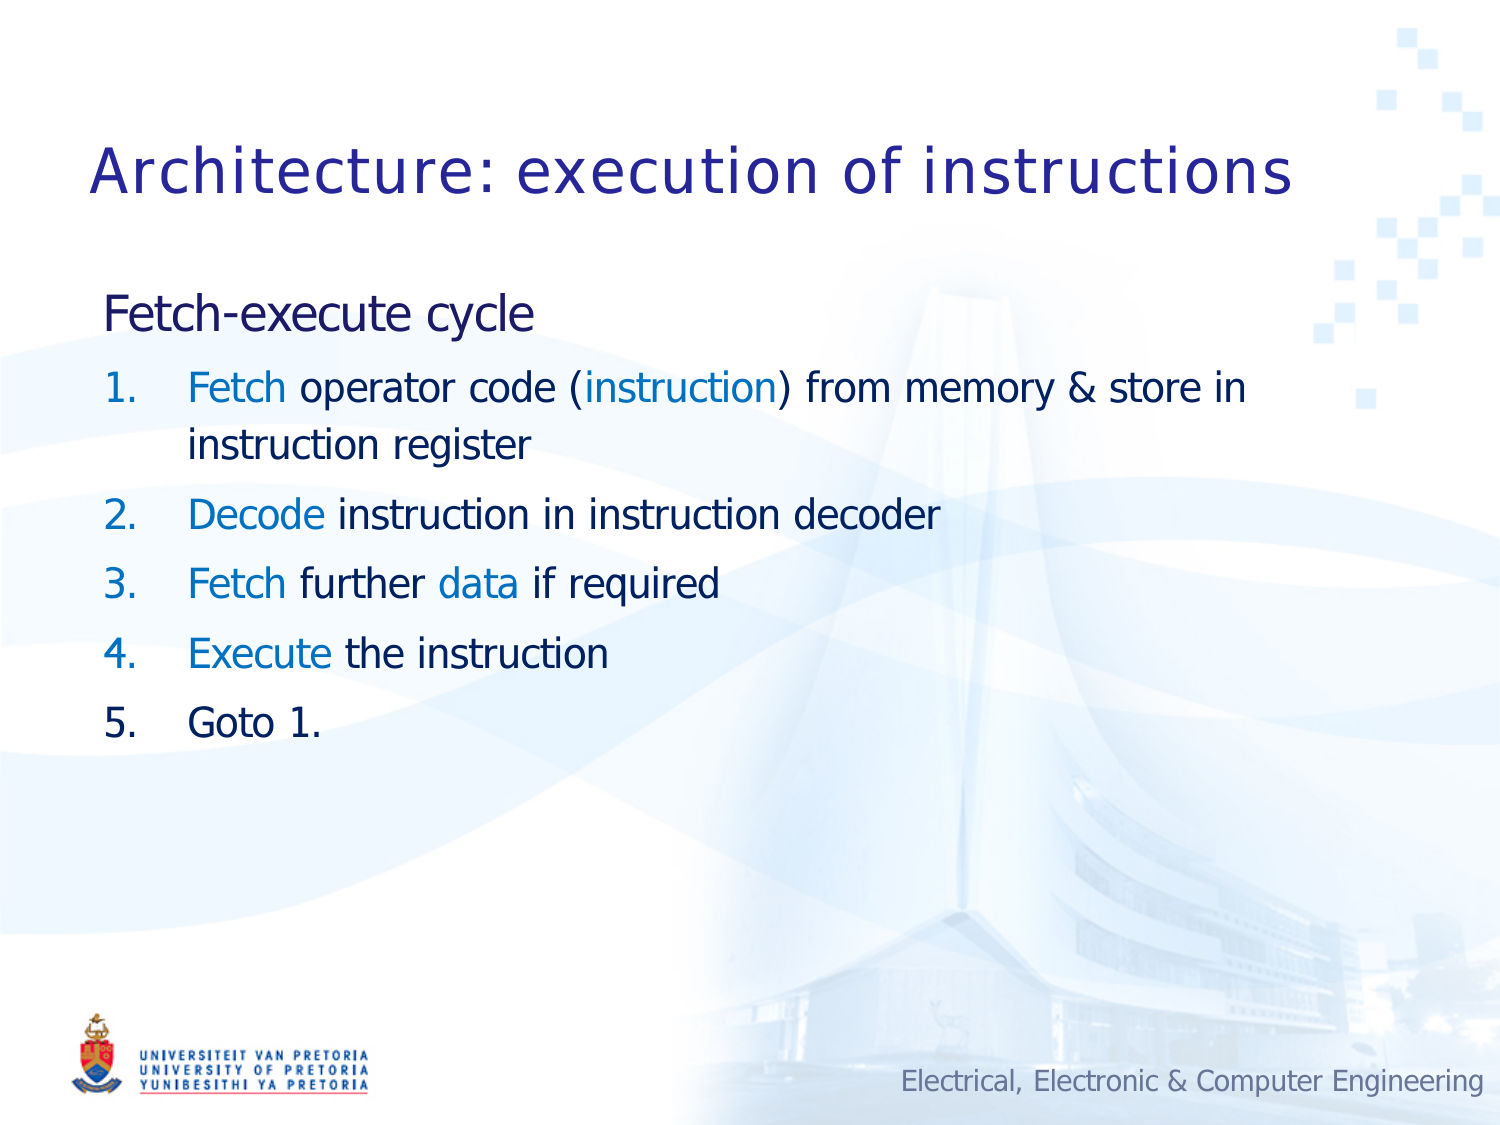

# Architecture: execution of instructions
Fetch-execute cycle
Fetch operator code (instruction) from memory & store in instruction register
Decode instruction in instruction decoder
Fetch further data if required
Execute the instruction
Goto 1.